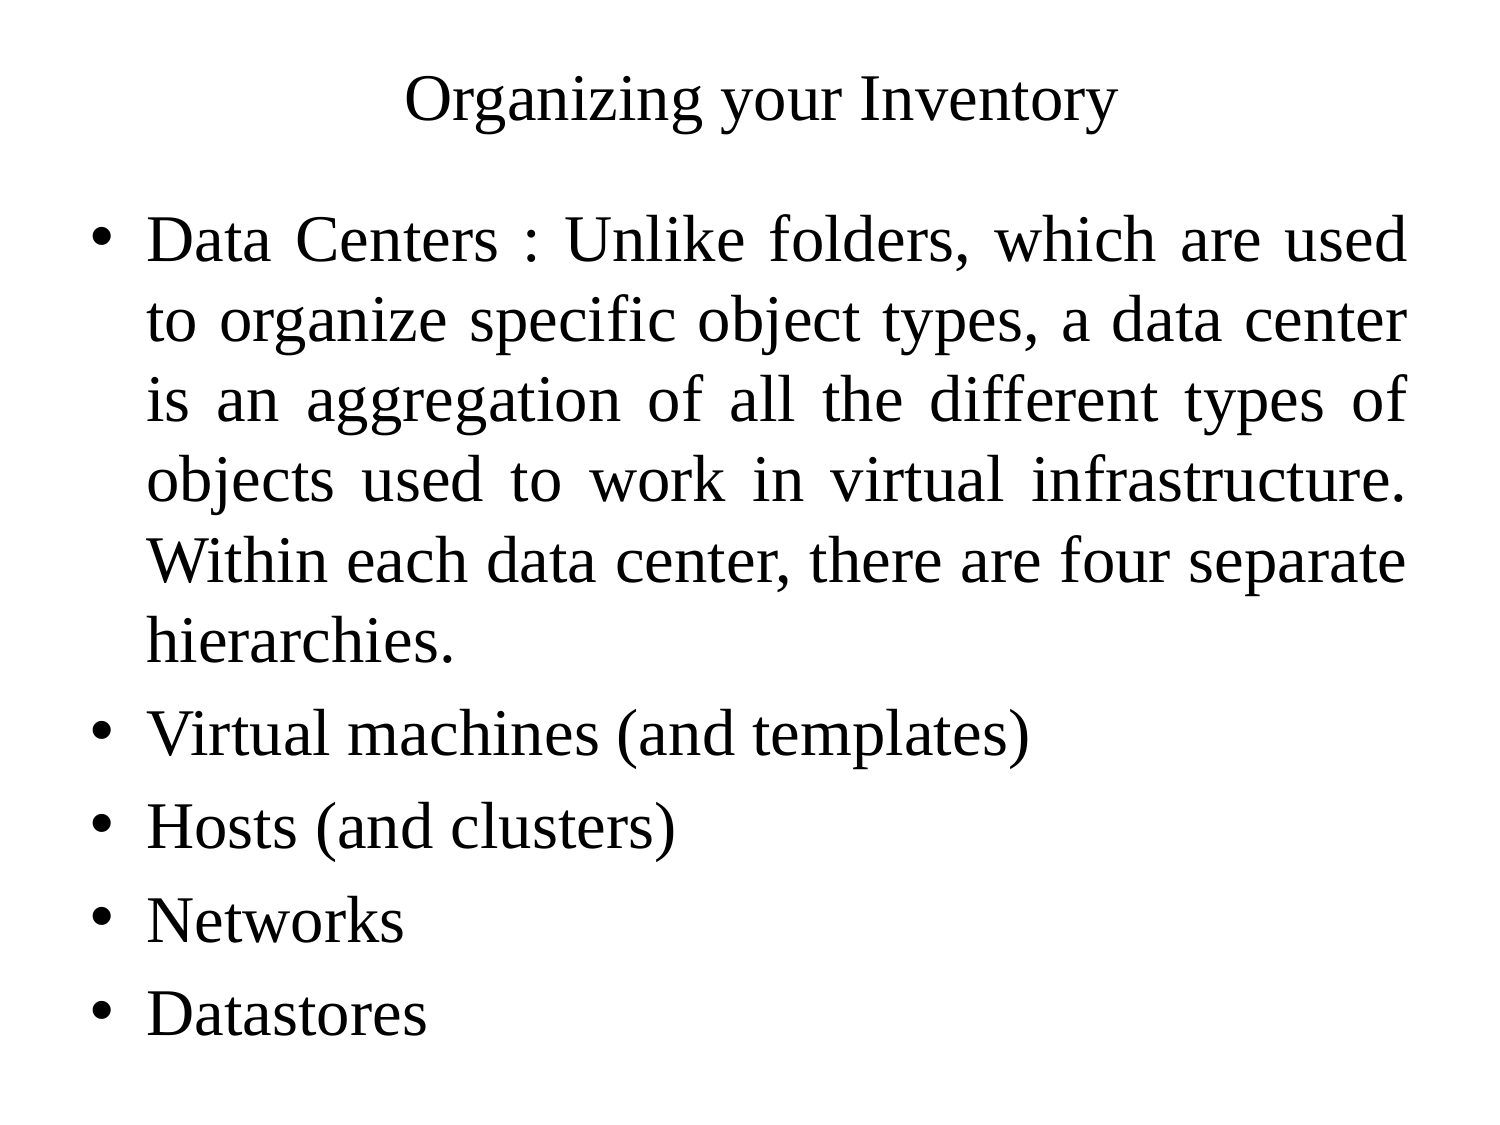

# Organizing your Inventory
Data Centers : Unlike folders, which are used to organize specific object types, a data center is an aggregation of all the different types of objects used to work in virtual infrastructure. Within each data center, there are four separate hierarchies.
Virtual machines (and templates)
Hosts (and clusters)
Networks
Datastores